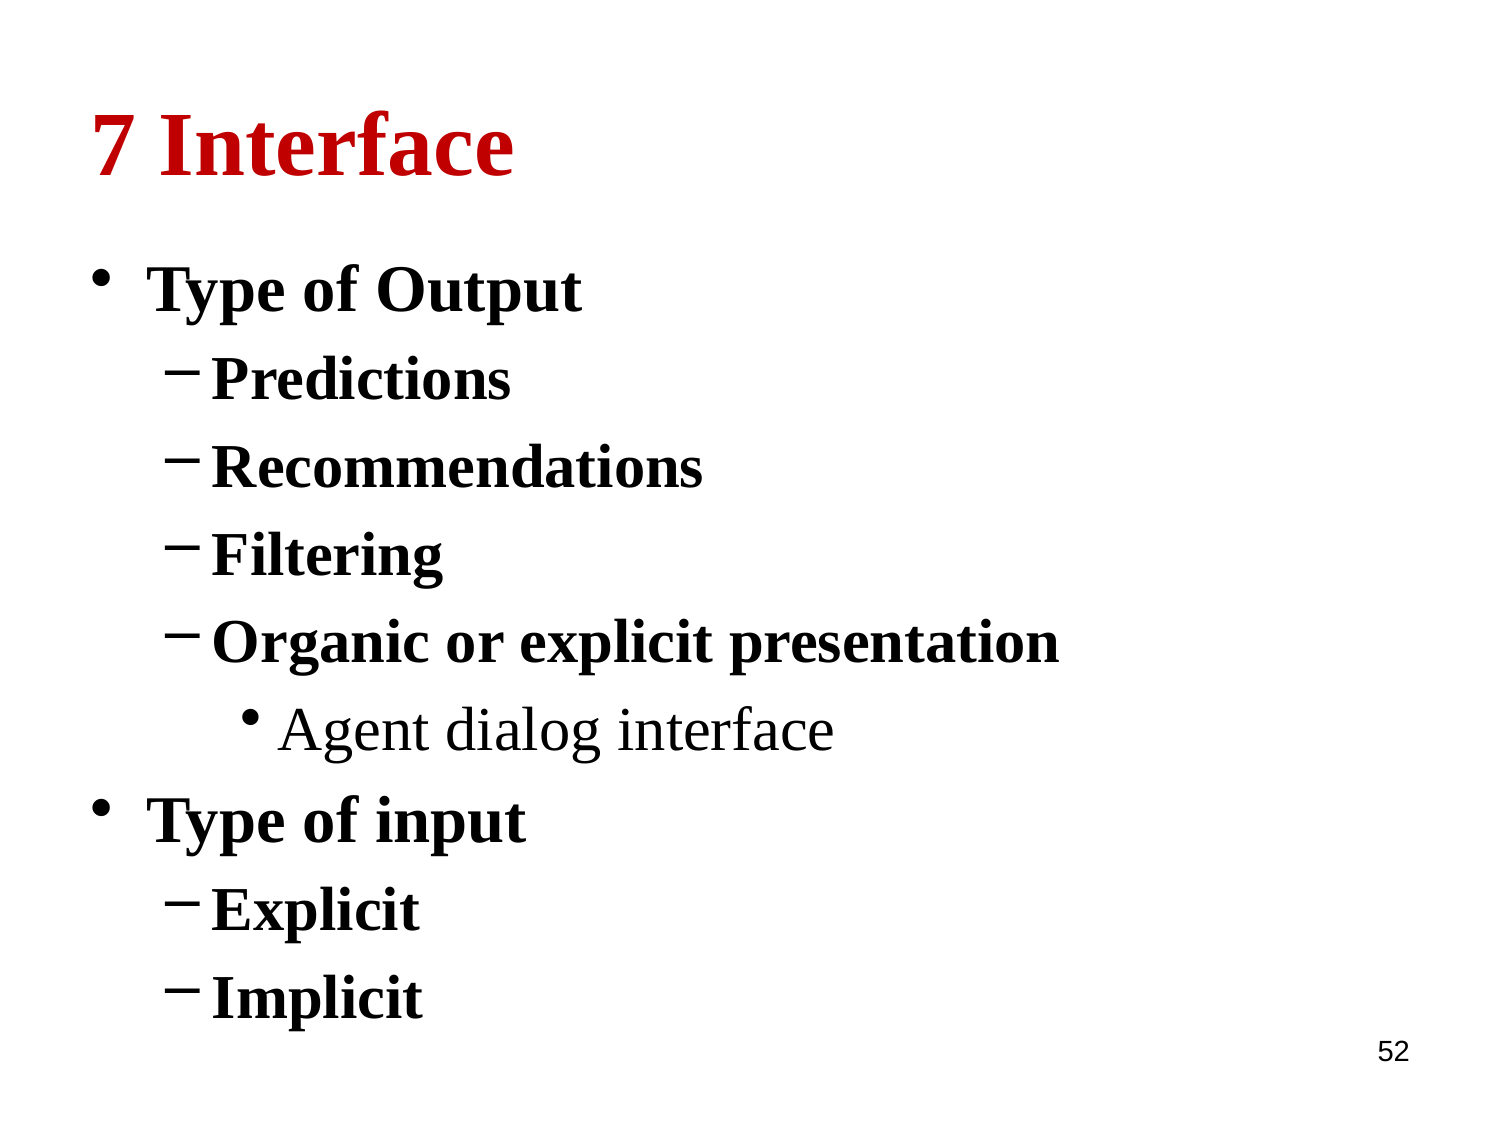

# 7 Interface
Type of Output
Predictions
Recommendations
Filtering
Organic or explicit presentation
Agent dialog interface
Type of input
Explicit
Implicit
52